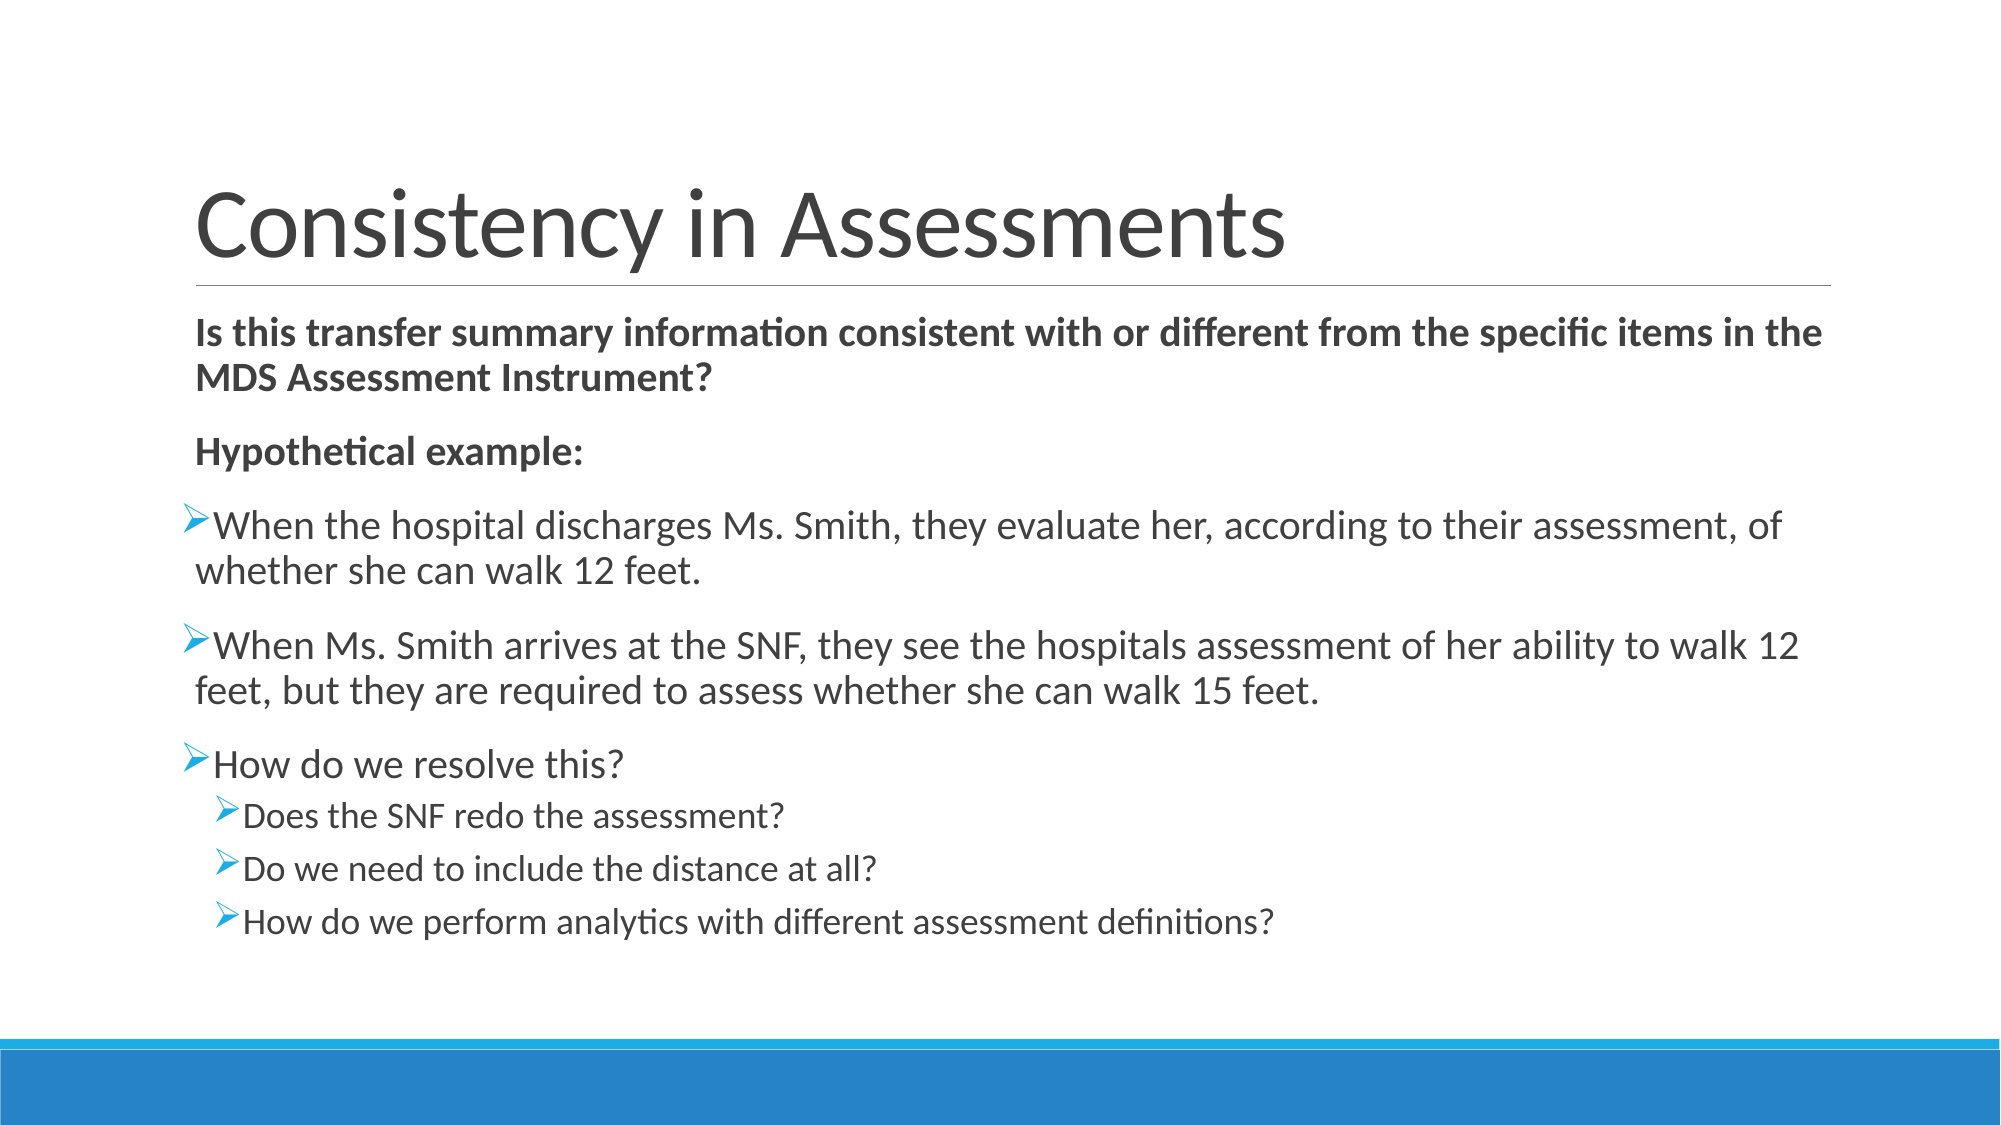

# Consistency in Assessments
Is this transfer summary information consistent with or different from the specific items in the MDS Assessment Instrument?
Hypothetical example:
When the hospital discharges Ms. Smith, they evaluate her, according to their assessment, of whether she can walk 12 feet.
When Ms. Smith arrives at the SNF, they see the hospitals assessment of her ability to walk 12 feet, but they are required to assess whether she can walk 15 feet.
How do we resolve this?
Does the SNF redo the assessment?
Do we need to include the distance at all?
How do we perform analytics with different assessment definitions?